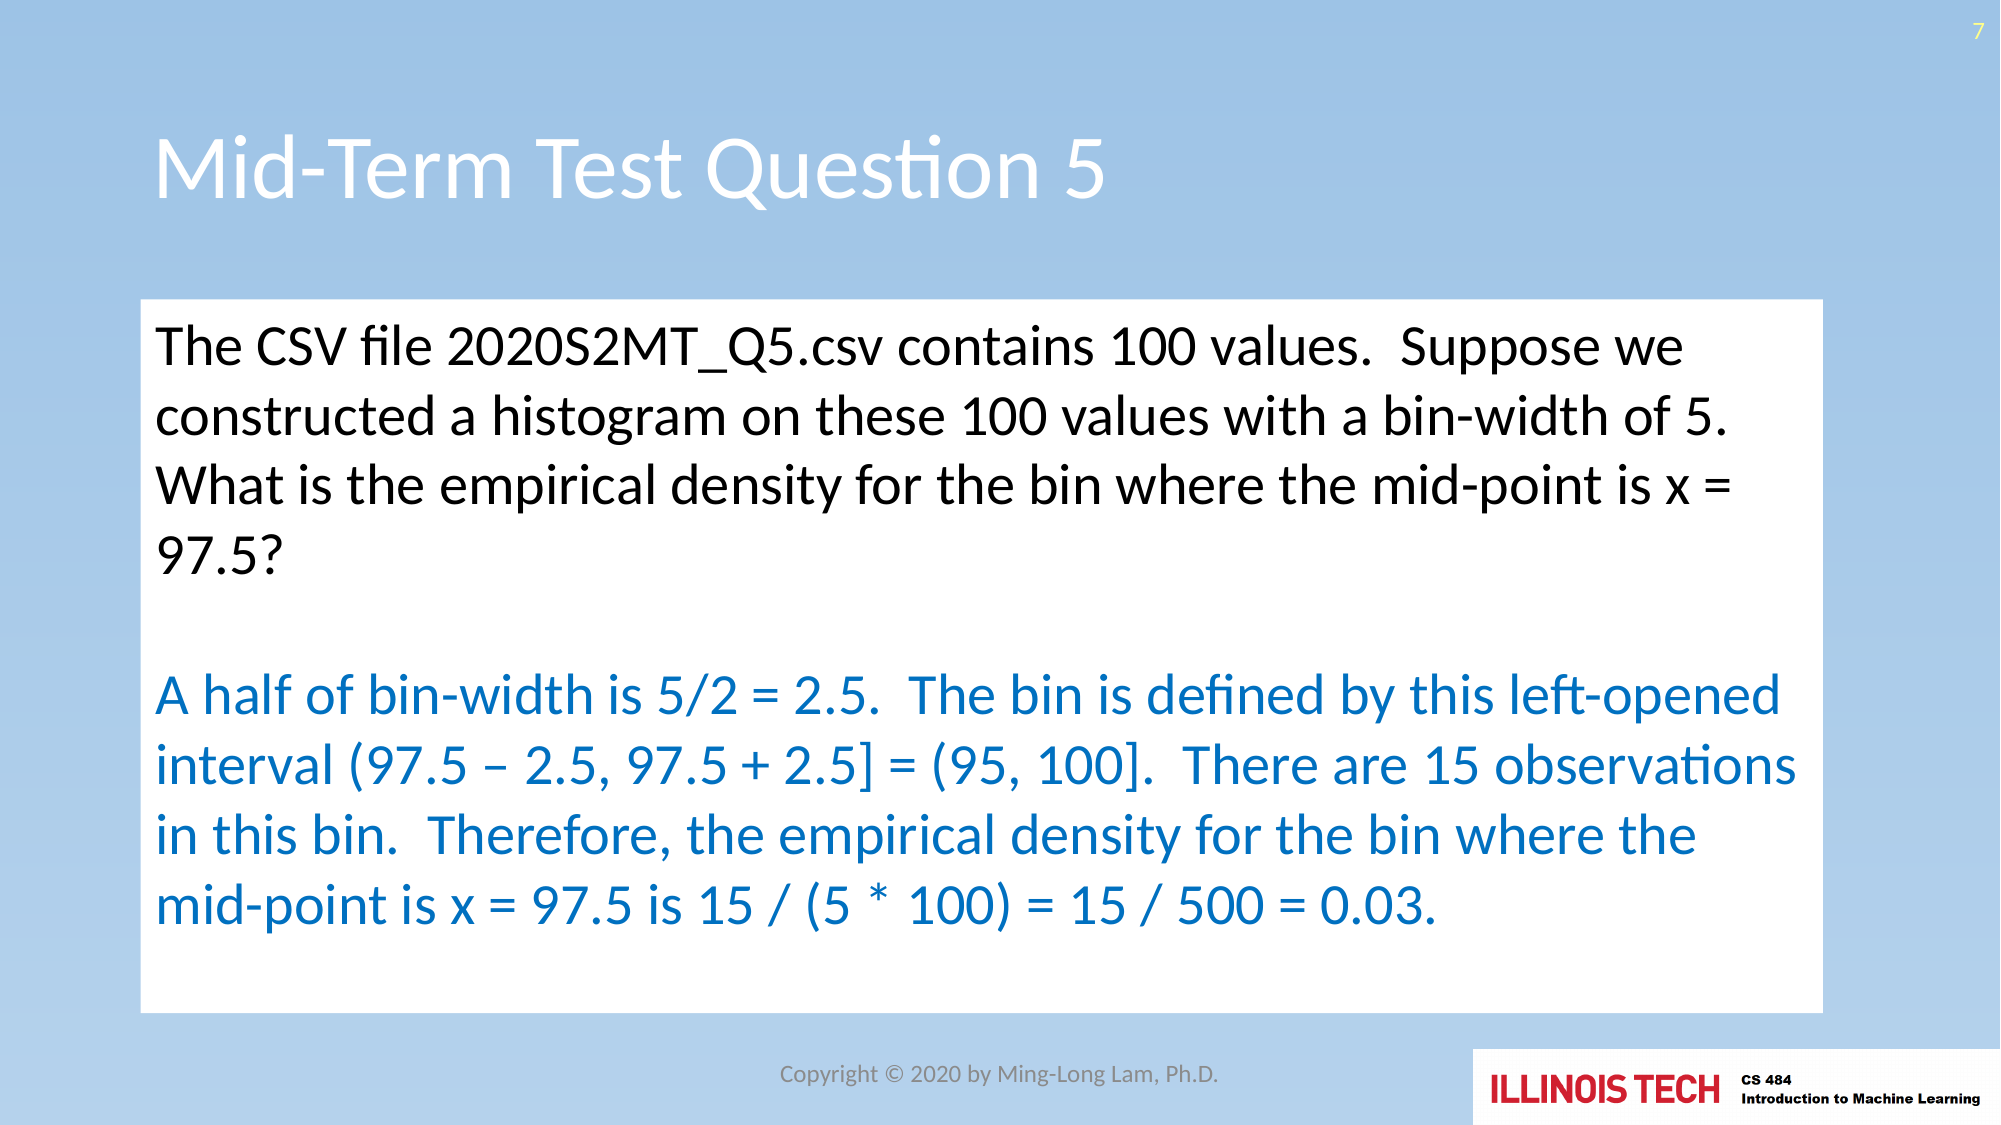

7
# Mid-Term Test Question 5
The CSV file 2020S2MT_Q5.csv contains 100 values.  Suppose we constructed a histogram on these 100 values with a bin-width of 5. What is the empirical density for the bin where the mid-point is x = 97.5?

A half of bin-width is 5/2 = 2.5.  The bin is defined by this left-opened interval (97.5 – 2.5, 97.5 + 2.5] = (95, 100].  There are 15 observations in this bin.  Therefore, the empirical density for the bin where the mid-point is x = 97.5 is 15 / (5 * 100) = 15 / 500 = 0.03.
Copyright © 2020 by Ming-Long Lam, Ph.D.